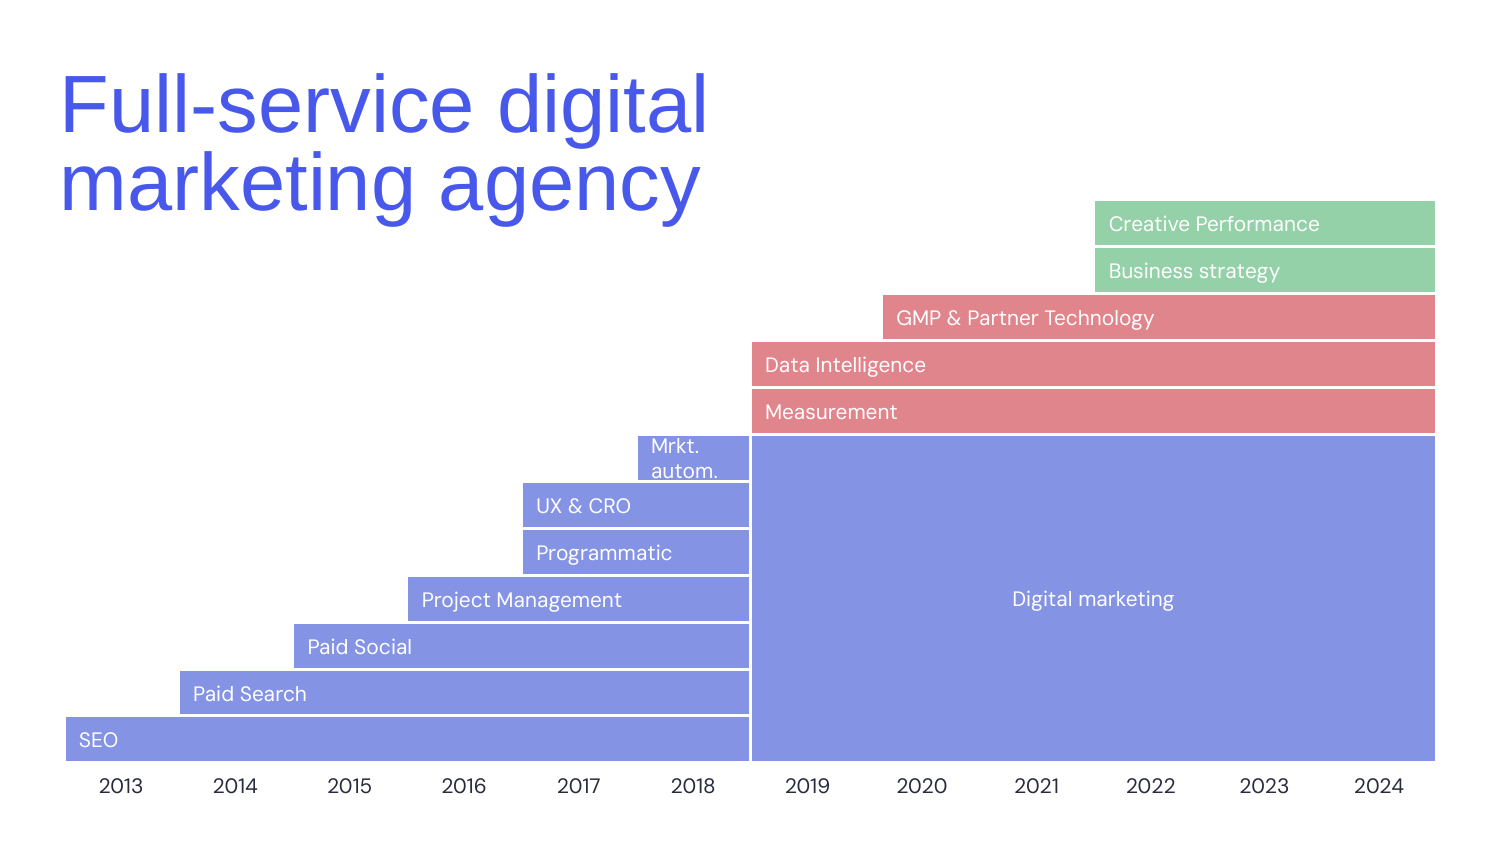

Full-service digital marketing agency
Creative Performance
Business strategy
GMP & Partner Technology
Data Intelligence
Measurement
Mrkt. autom.
Digital marketing
UX & CRO
Programmatic
Project Management
Paid Social
Paid Search
SEO
# 2013
2014
2015
2016
2017
2018
2019
2020
2021
2022
2023
2024